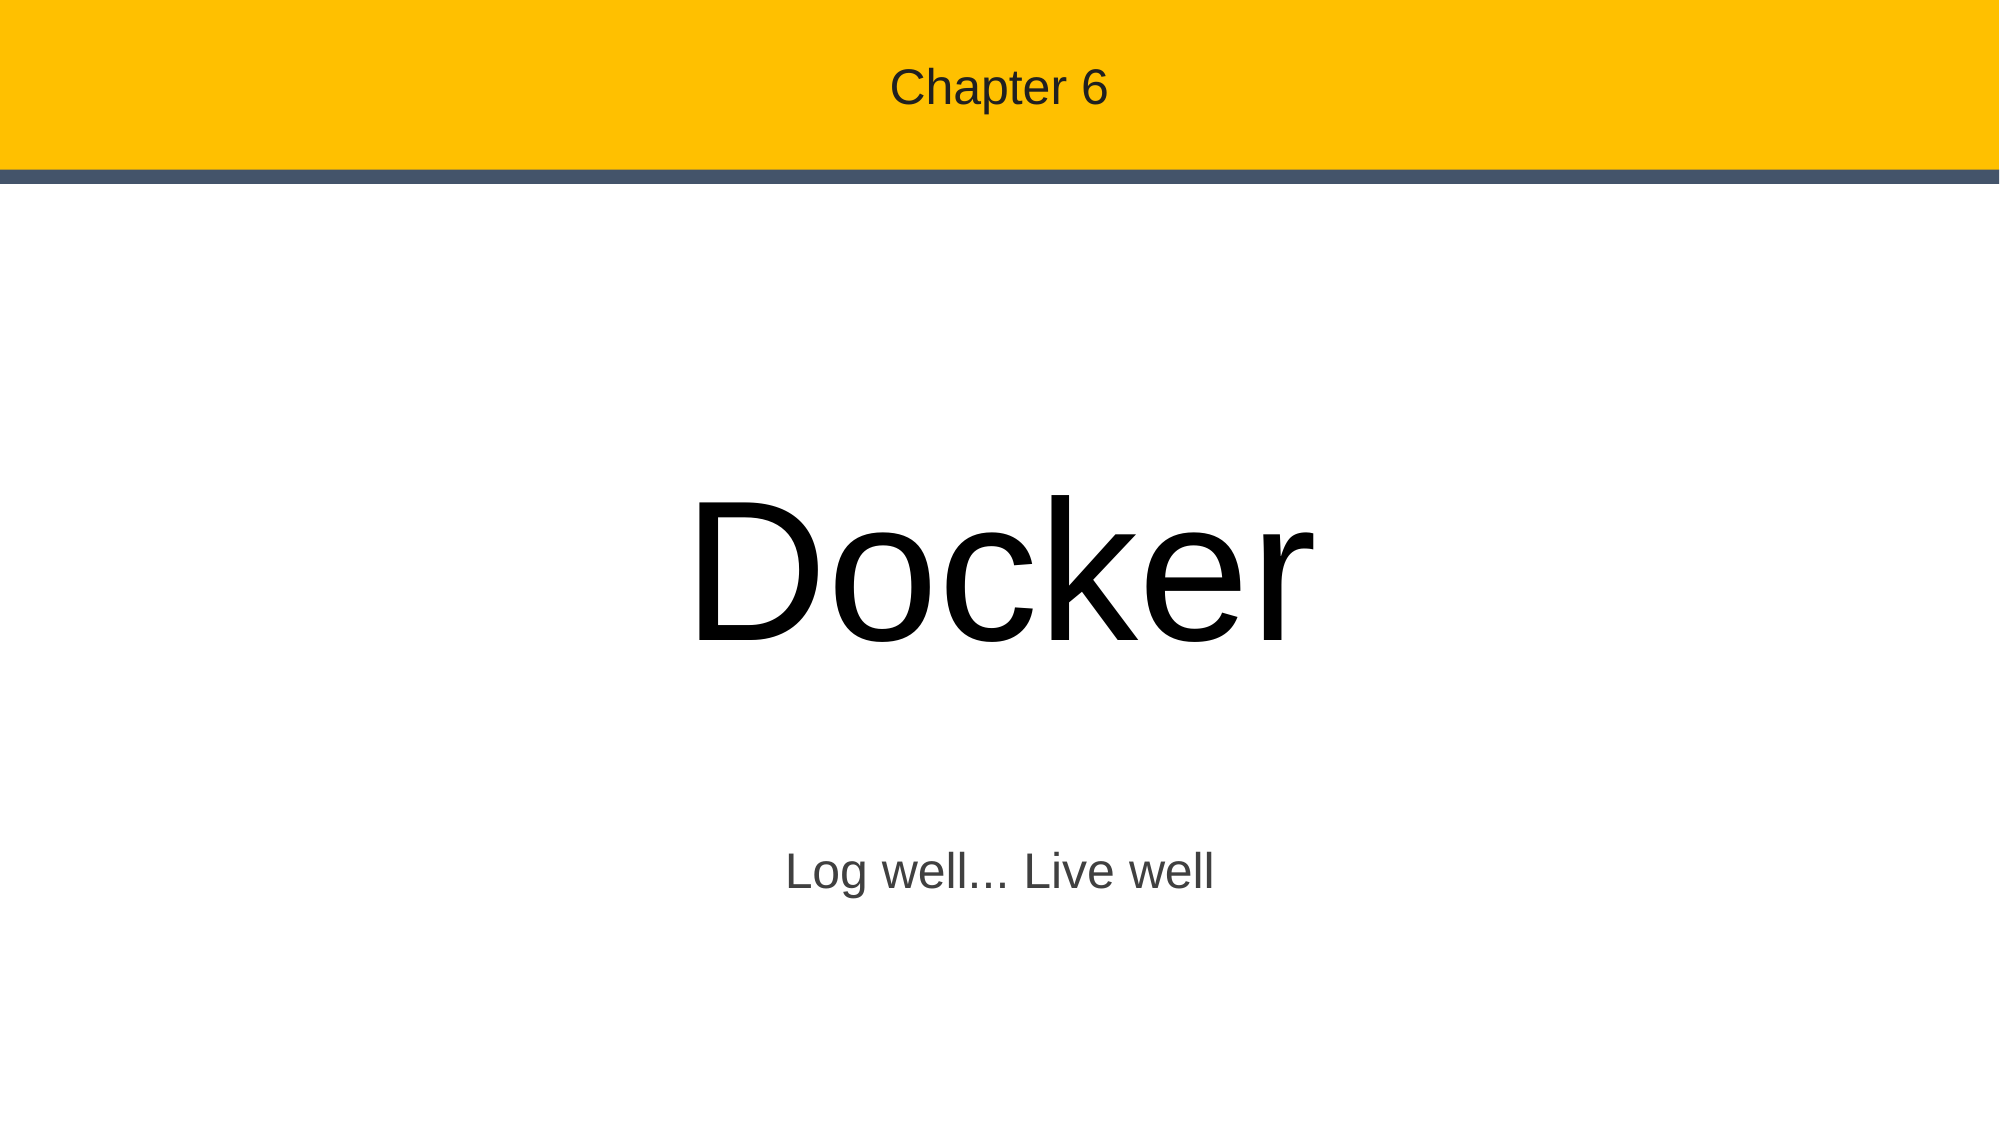

Chapter 6

# Docker
Log well... Live well